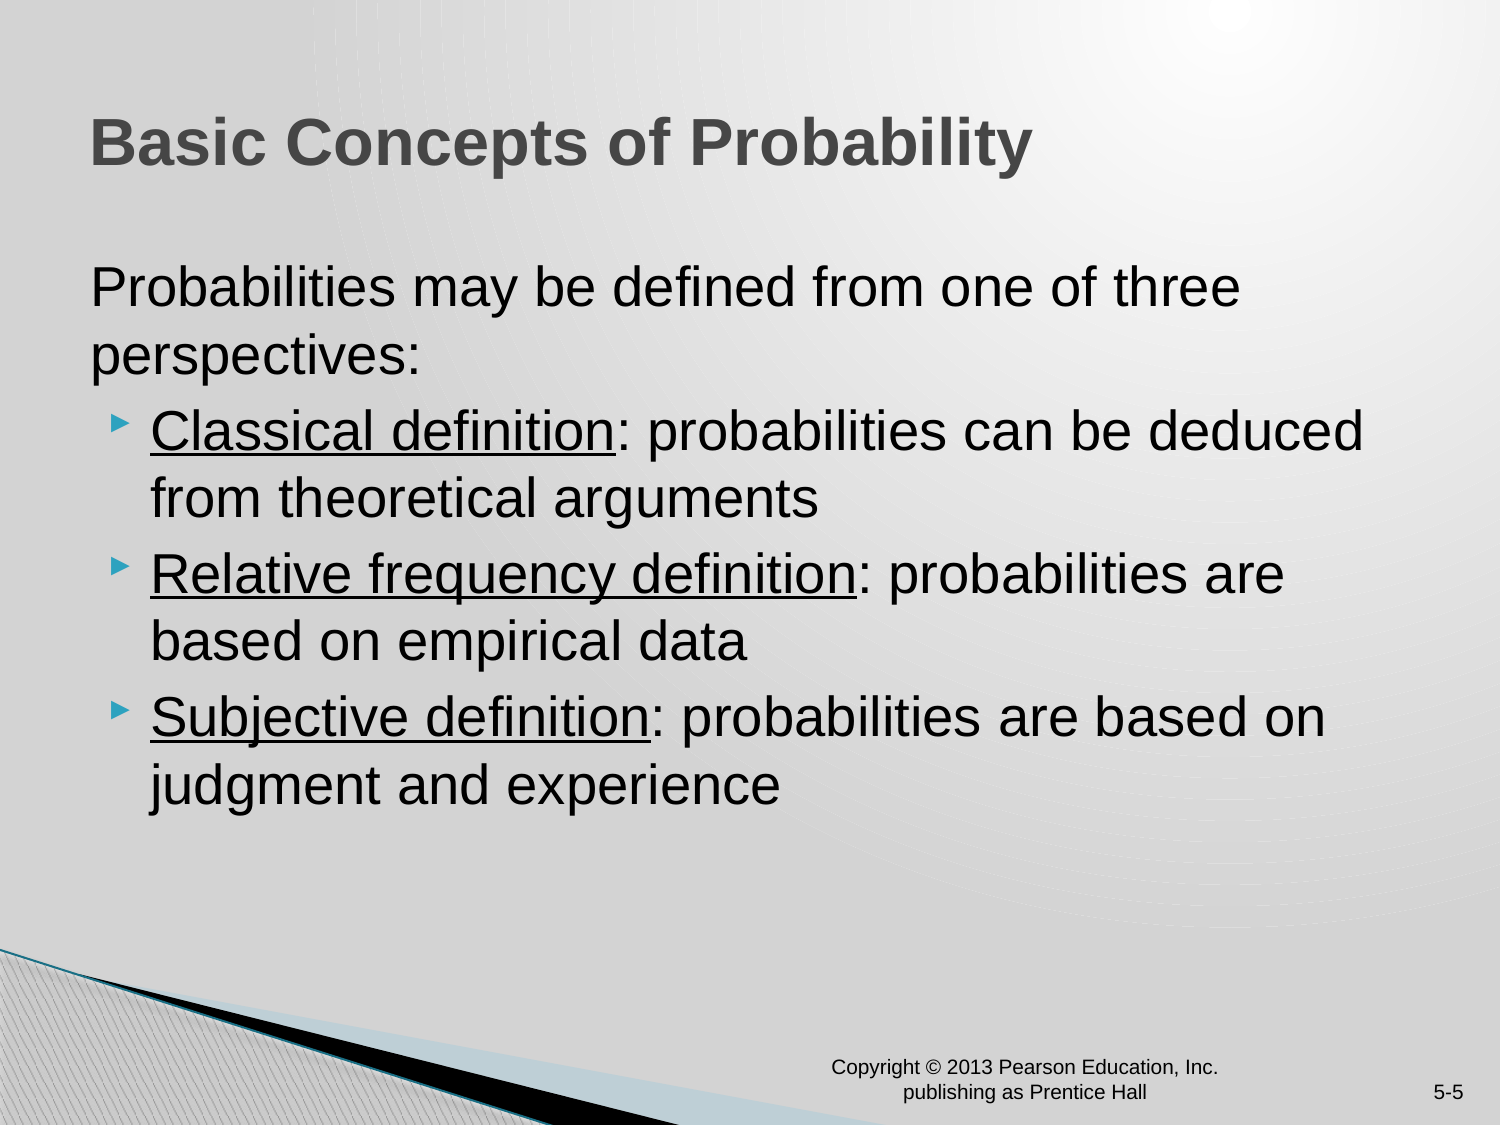

# Basic Concepts of Probability
Probabilities may be defined from one of three perspectives:
Classical definition: probabilities can be deduced from theoretical arguments
Relative frequency definition: probabilities are based on empirical data
Subjective definition: probabilities are based on judgment and experience
Copyright © 2013 Pearson Education, Inc. publishing as Prentice Hall
5-5